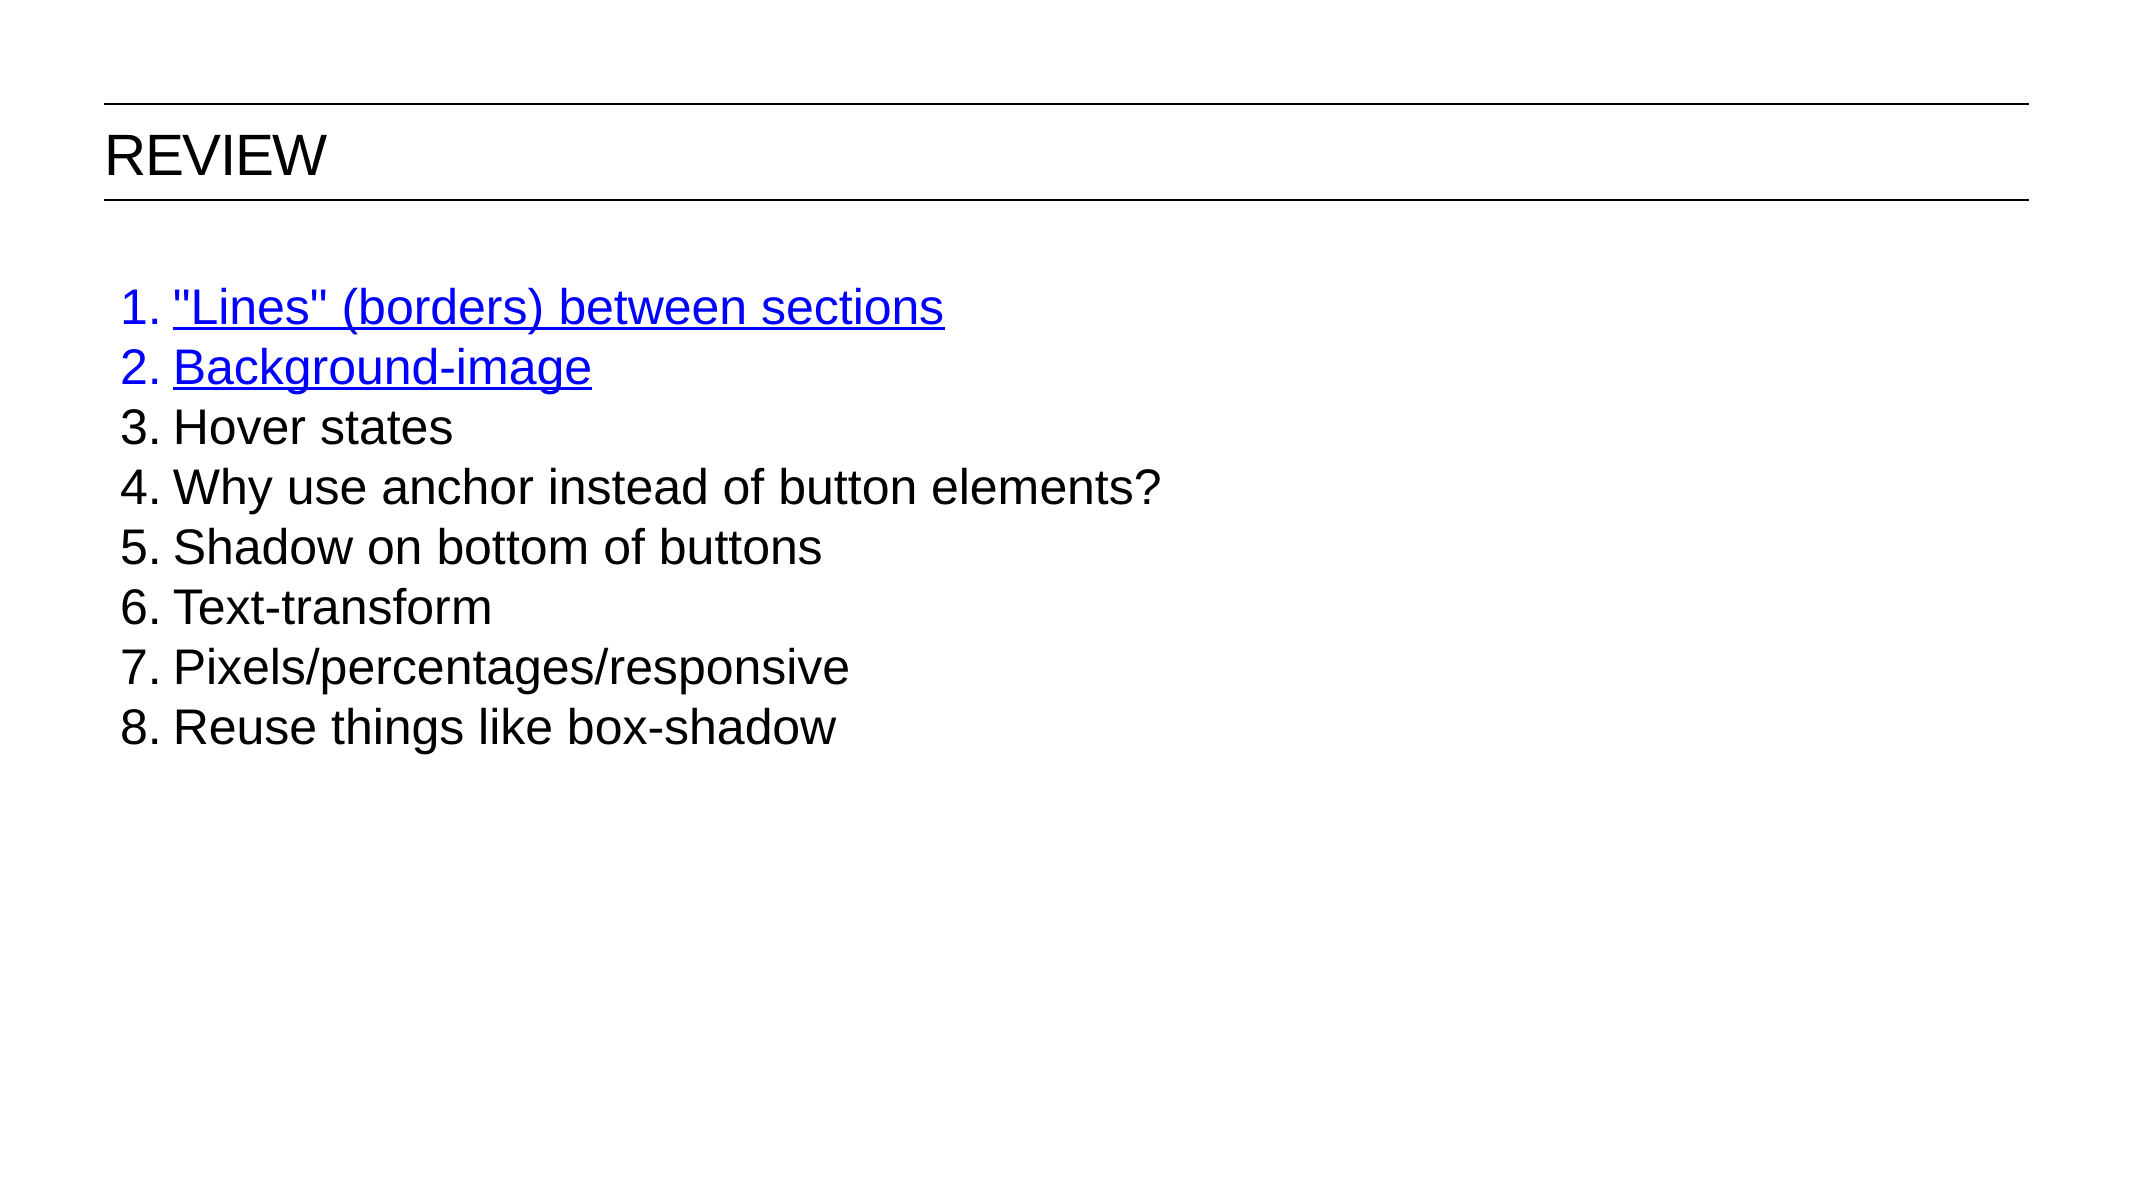

Review

"Lines" (borders) between sections
Background-image
Hover states
Why use anchor instead of button elements?
Shadow on bottom of buttons
Text-transform
Pixels/percentages/responsive
Reuse things like box-shadow